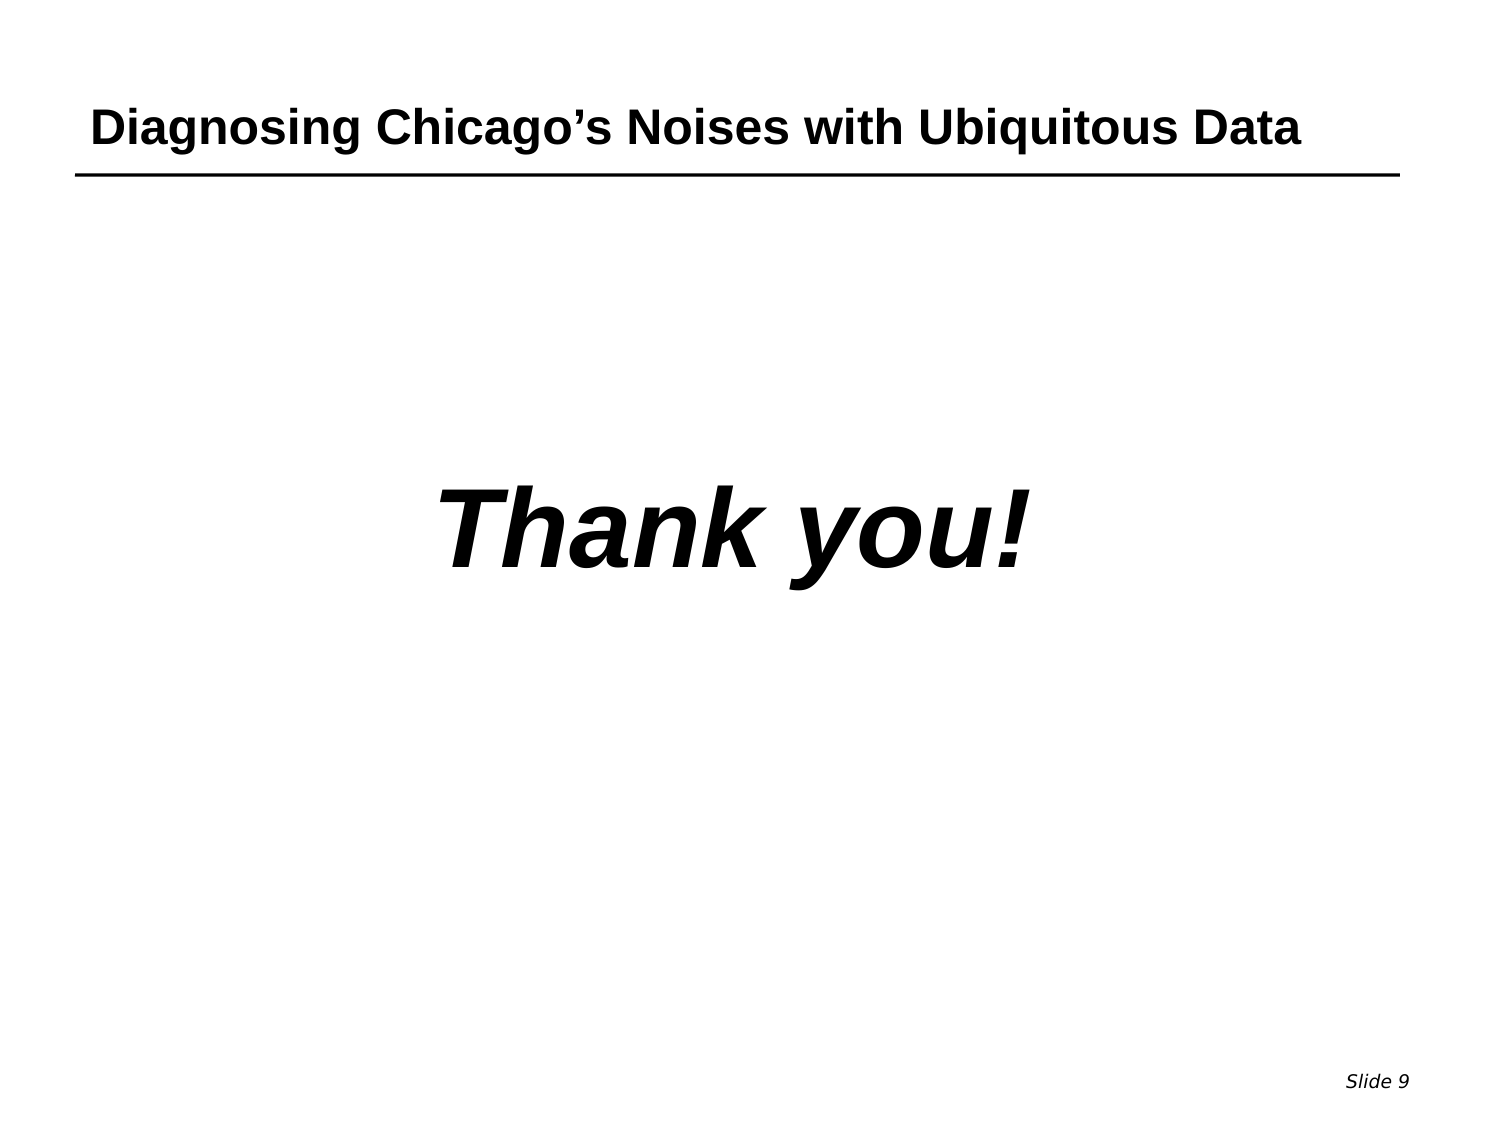

# Diagnosing Chicago’s Noises with Ubiquitous Data

Thank you!

Slide 9